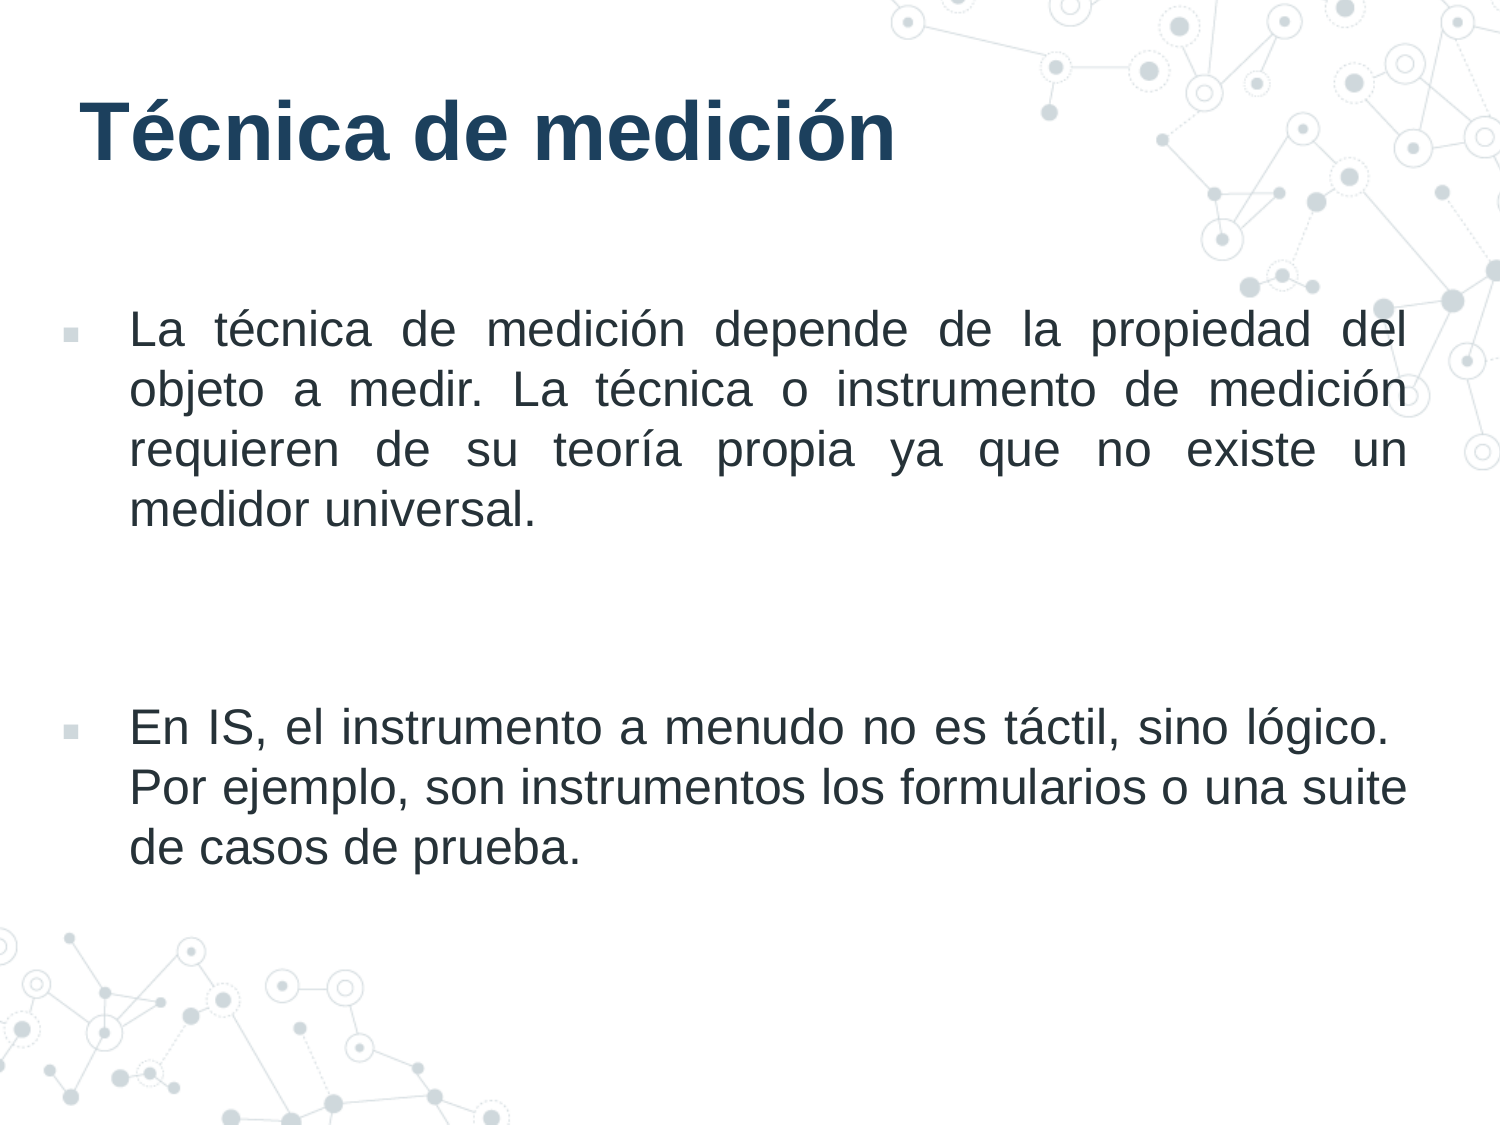

# Técnica de medición

La técnica de medición depende de la propiedad del objeto a medir. La técnica o instrumento de medición requieren de su teoría propia ya que no existe un medidor universal.

En IS, el instrumento a menudo no es táctil, sino lógico.  Por ejemplo, son instrumentos los formularios o una suite de casos de prueba.